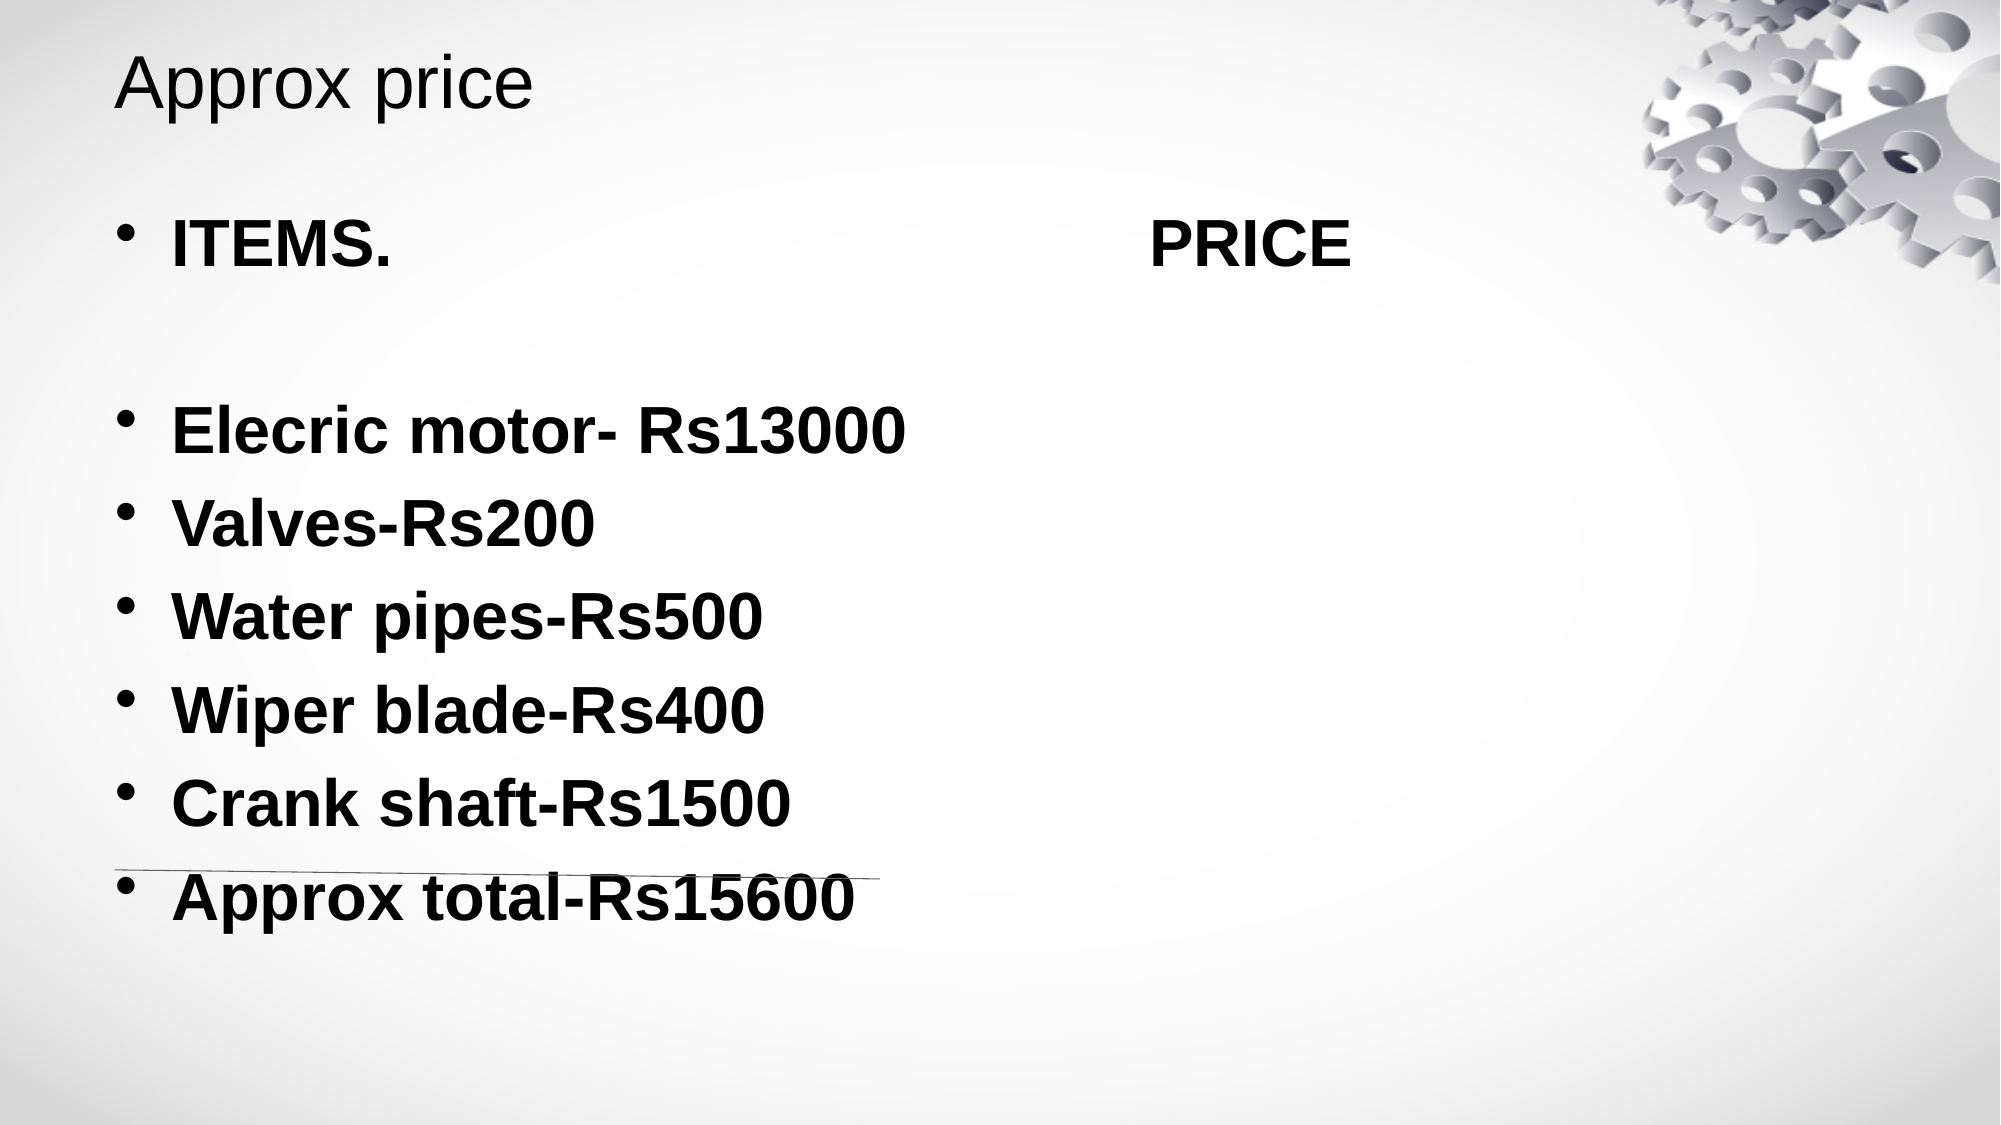

# Approx price
ITEMS.                                         PRICE

Elecric motor- Rs13000
Valves-Rs200
Water pipes-Rs500
Wiper blade-Rs400
Crank shaft-Rs1500
Approx total-Rs15600